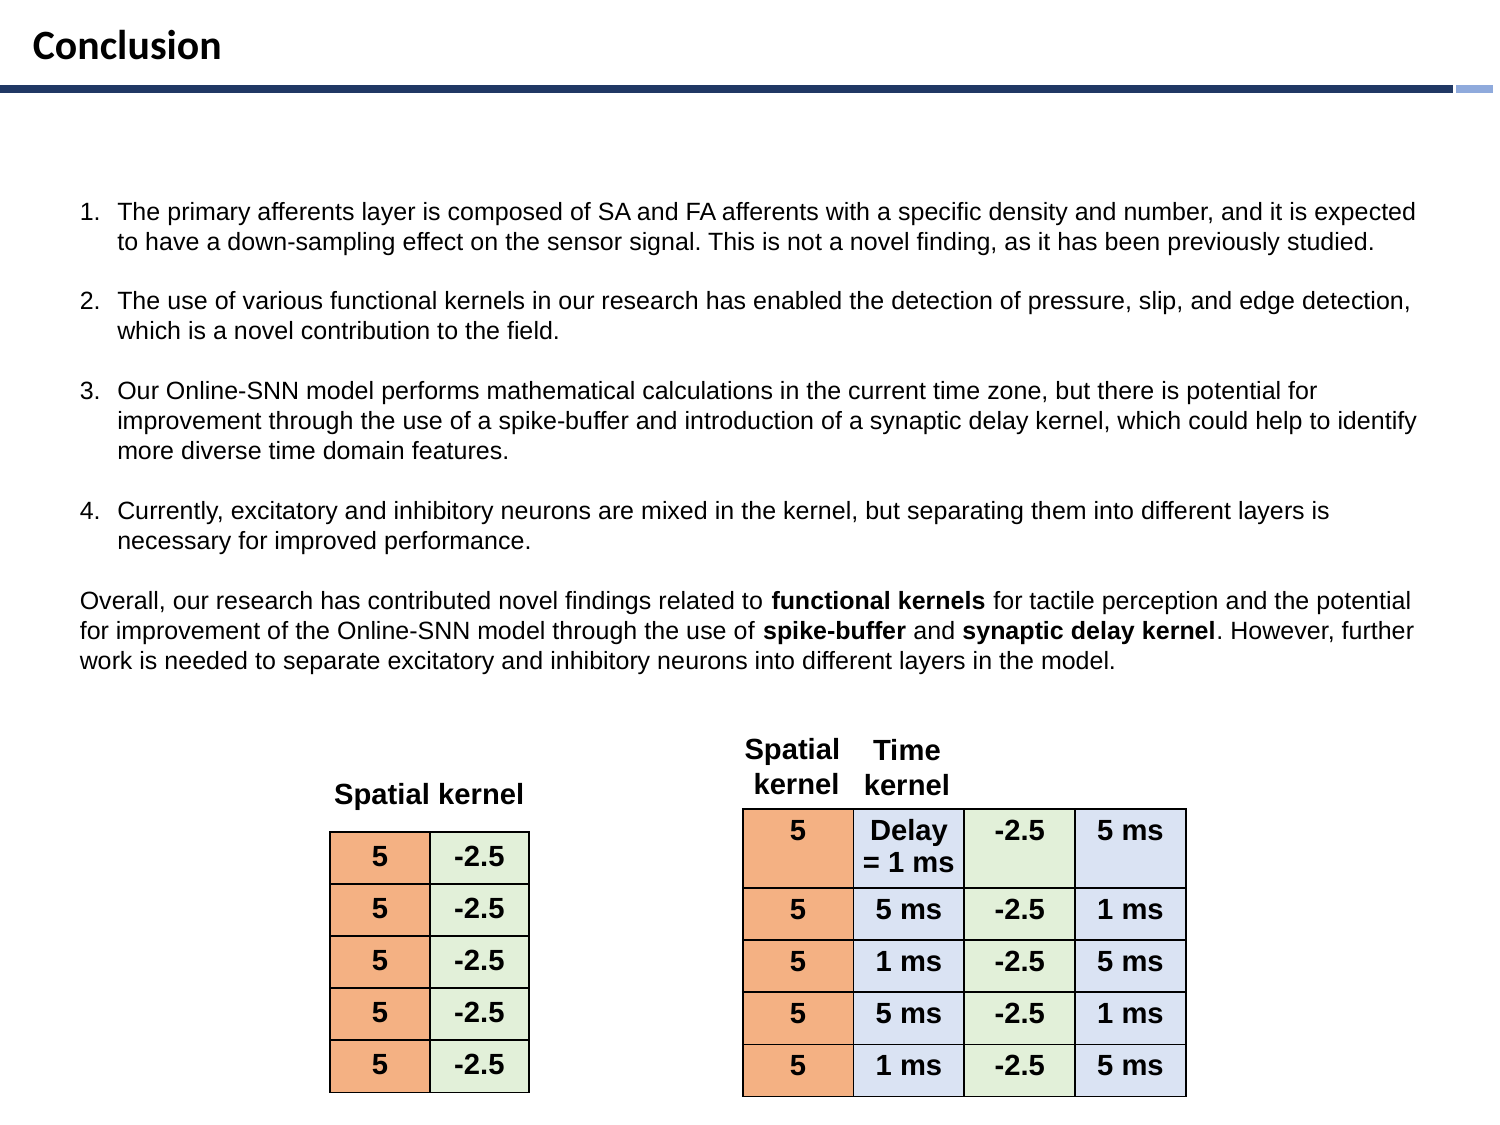

Conclusion
The primary afferents layer is composed of SA and FA afferents with a specific density and number, and it is expected to have a down-sampling effect on the sensor signal. This is not a novel finding, as it has been previously studied.

The use of various functional kernels in our research has enabled the detection of pressure, slip, and edge detection, which is a novel contribution to the field.

Our Online-SNN model performs mathematical calculations in the current time zone, but there is potential for improvement through the use of a spike-buffer and introduction of a synaptic delay kernel, which could help to identify more diverse time domain features.

Currently, excitatory and inhibitory neurons are mixed in the kernel, but separating them into different layers is necessary for improved performance.

Overall, our research has contributed novel findings related to functional kernels for tactile perception and the potential for improvement of the Online-SNN model through the use of spike-buffer and synaptic delay kernel. However, further work is needed to separate excitatory and inhibitory neurons into different layers in the model.
Spatial
kernel
Time
kernel
Spatial kernel
| 5 | Delay = 1 ms | -2.5 | 5 ms |
| --- | --- | --- | --- |
| 5 | 5 ms | -2.5 | 1 ms |
| 5 | 1 ms | -2.5 | 5 ms |
| 5 | 5 ms | -2.5 | 1 ms |
| 5 | 1 ms | -2.5 | 5 ms |
| 5 | -2.5 |
| --- | --- |
| 5 | -2.5 |
| 5 | -2.5 |
| 5 | -2.5 |
| 5 | -2.5 |